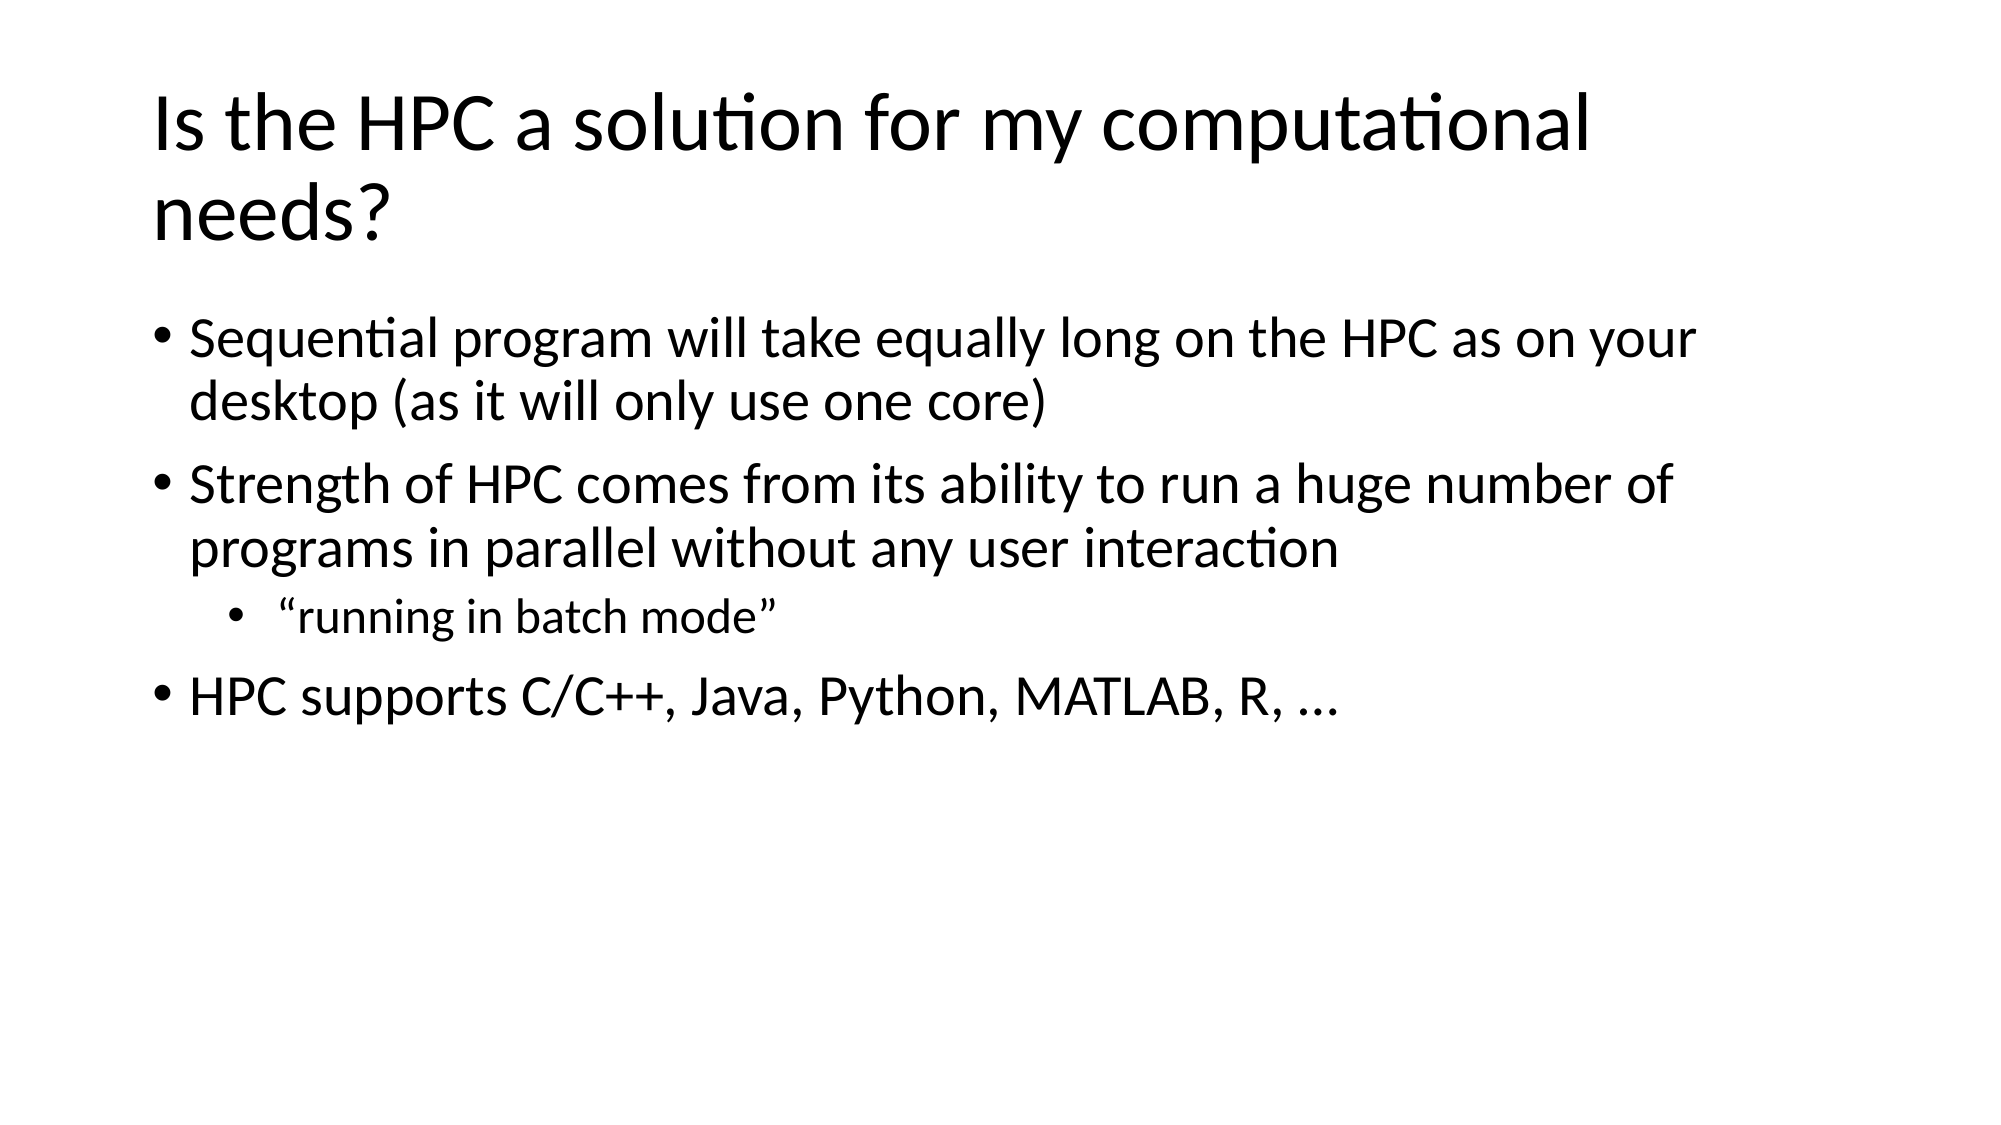

# Is the HPC a solution for my computational needs?
Sequential program will take equally long on the HPC as on your desktop (as it will only use one core)
Strength of HPC comes from its ability to run a huge number of programs in parallel without any user interaction
 “running in batch mode”
HPC supports C/C++, Java, Python, MATLAB, R, …